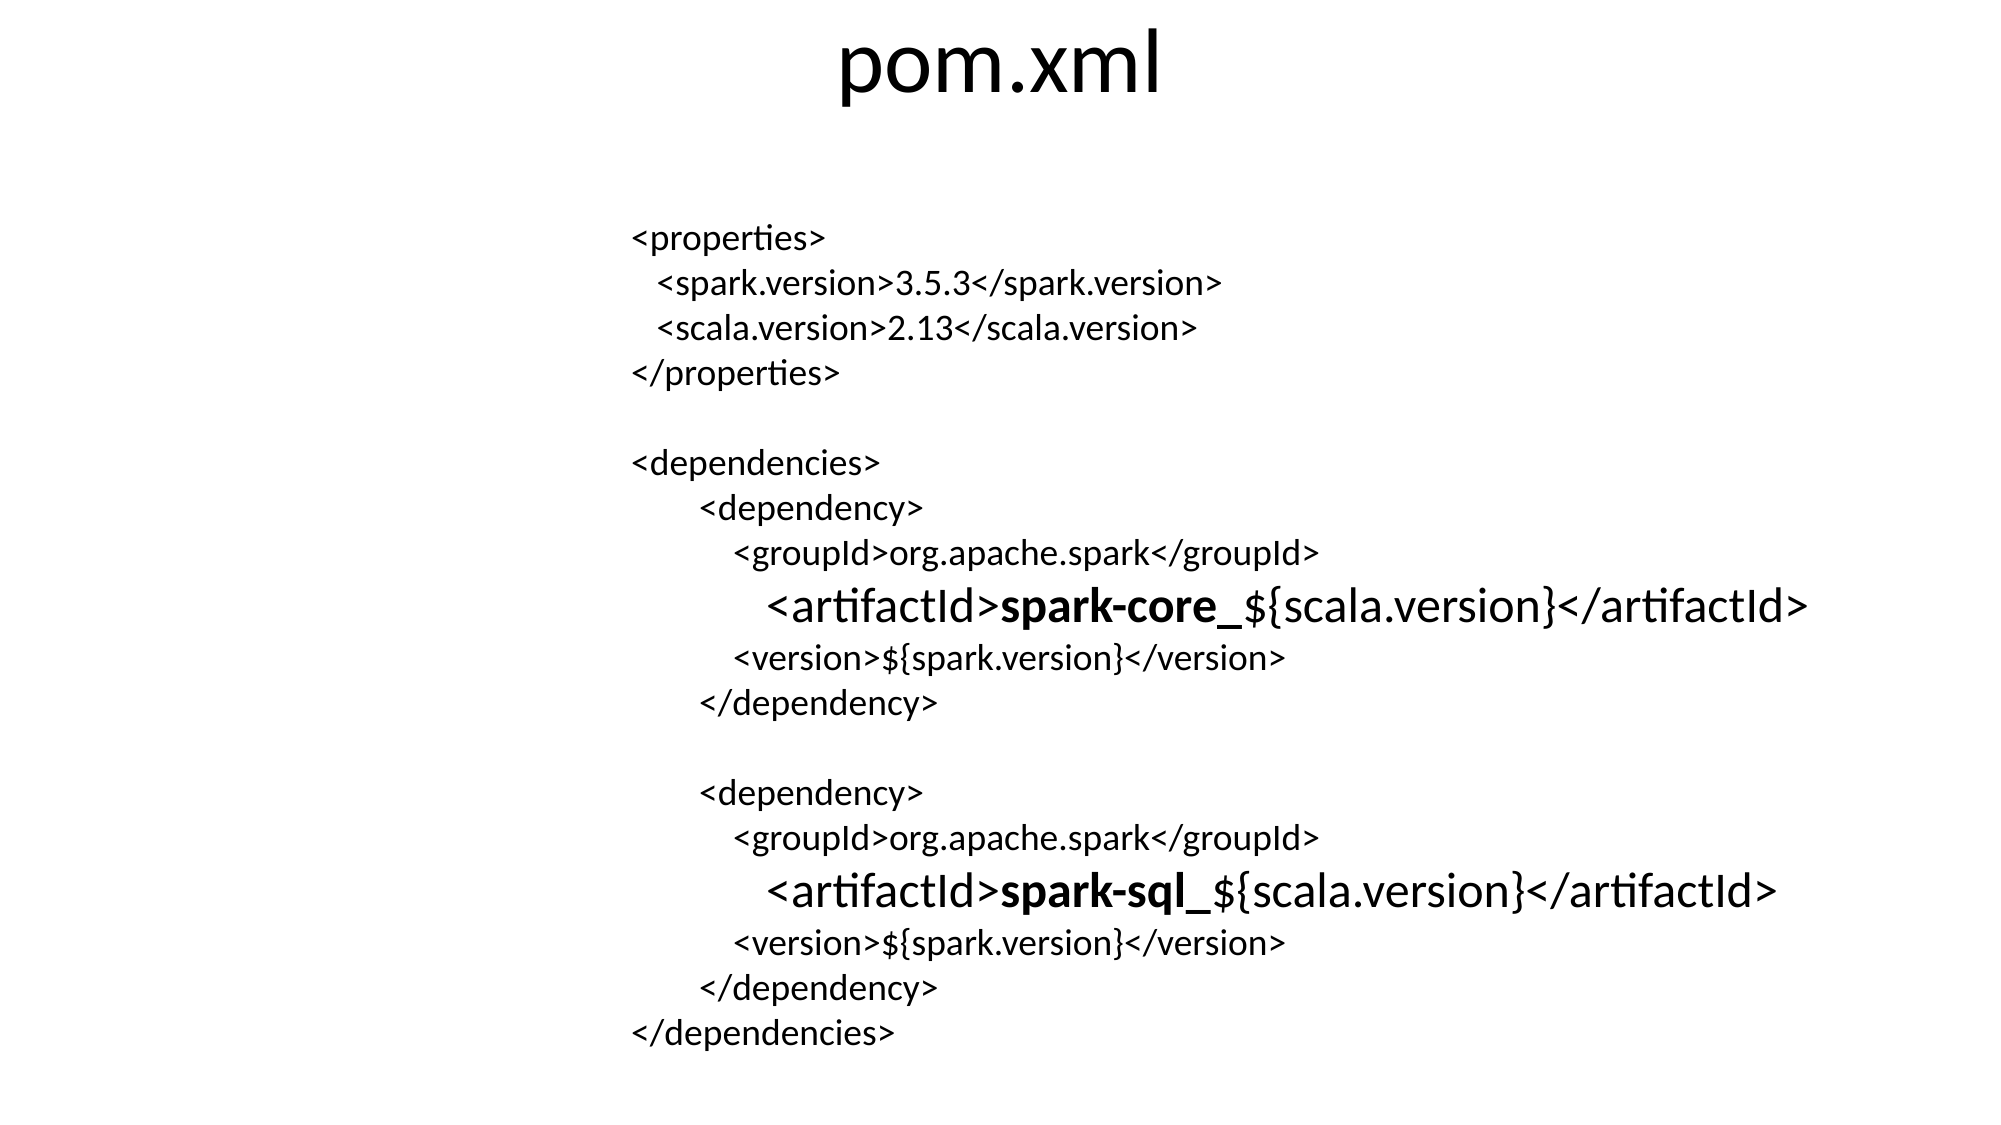

# pom.xml
<properties>
   <spark.version>3.5.3</spark.version>
   <scala.version>2.13</scala.version>
</properties>

<dependencies>
        <dependency>
            <groupId>org.apache.spark</groupId>
            <artifactId>spark-core_${scala.version}</artifactId>
            <version>${spark.version}</version>
        </dependency>

        <dependency>
            <groupId>org.apache.spark</groupId>
            <artifactId>spark-sql_${scala.version}</artifactId>
            <version>${spark.version}</version>
        </dependency>
</dependencies>